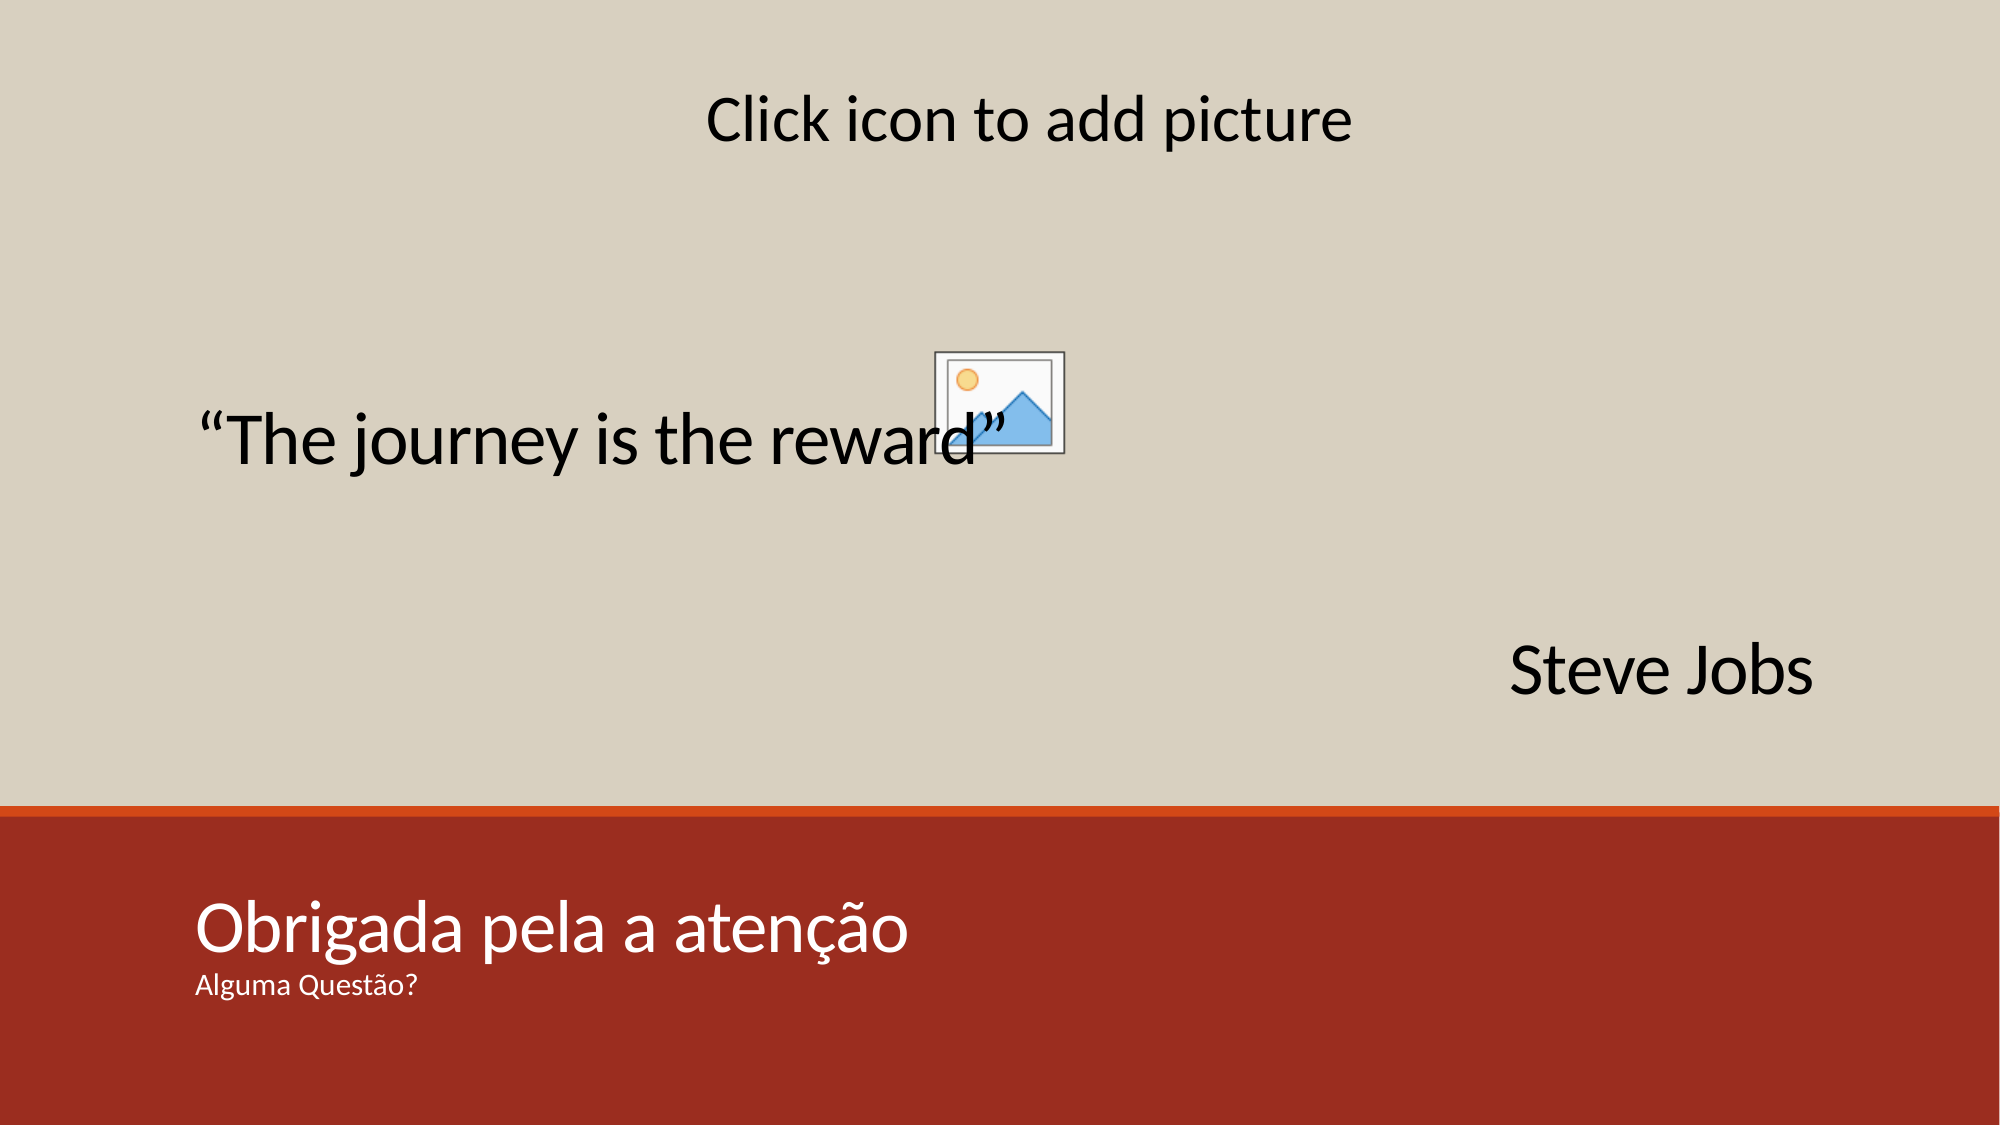

“The journey is the reward”

Steve Jobs
# Obrigada pela a atenção
Alguma Questão?